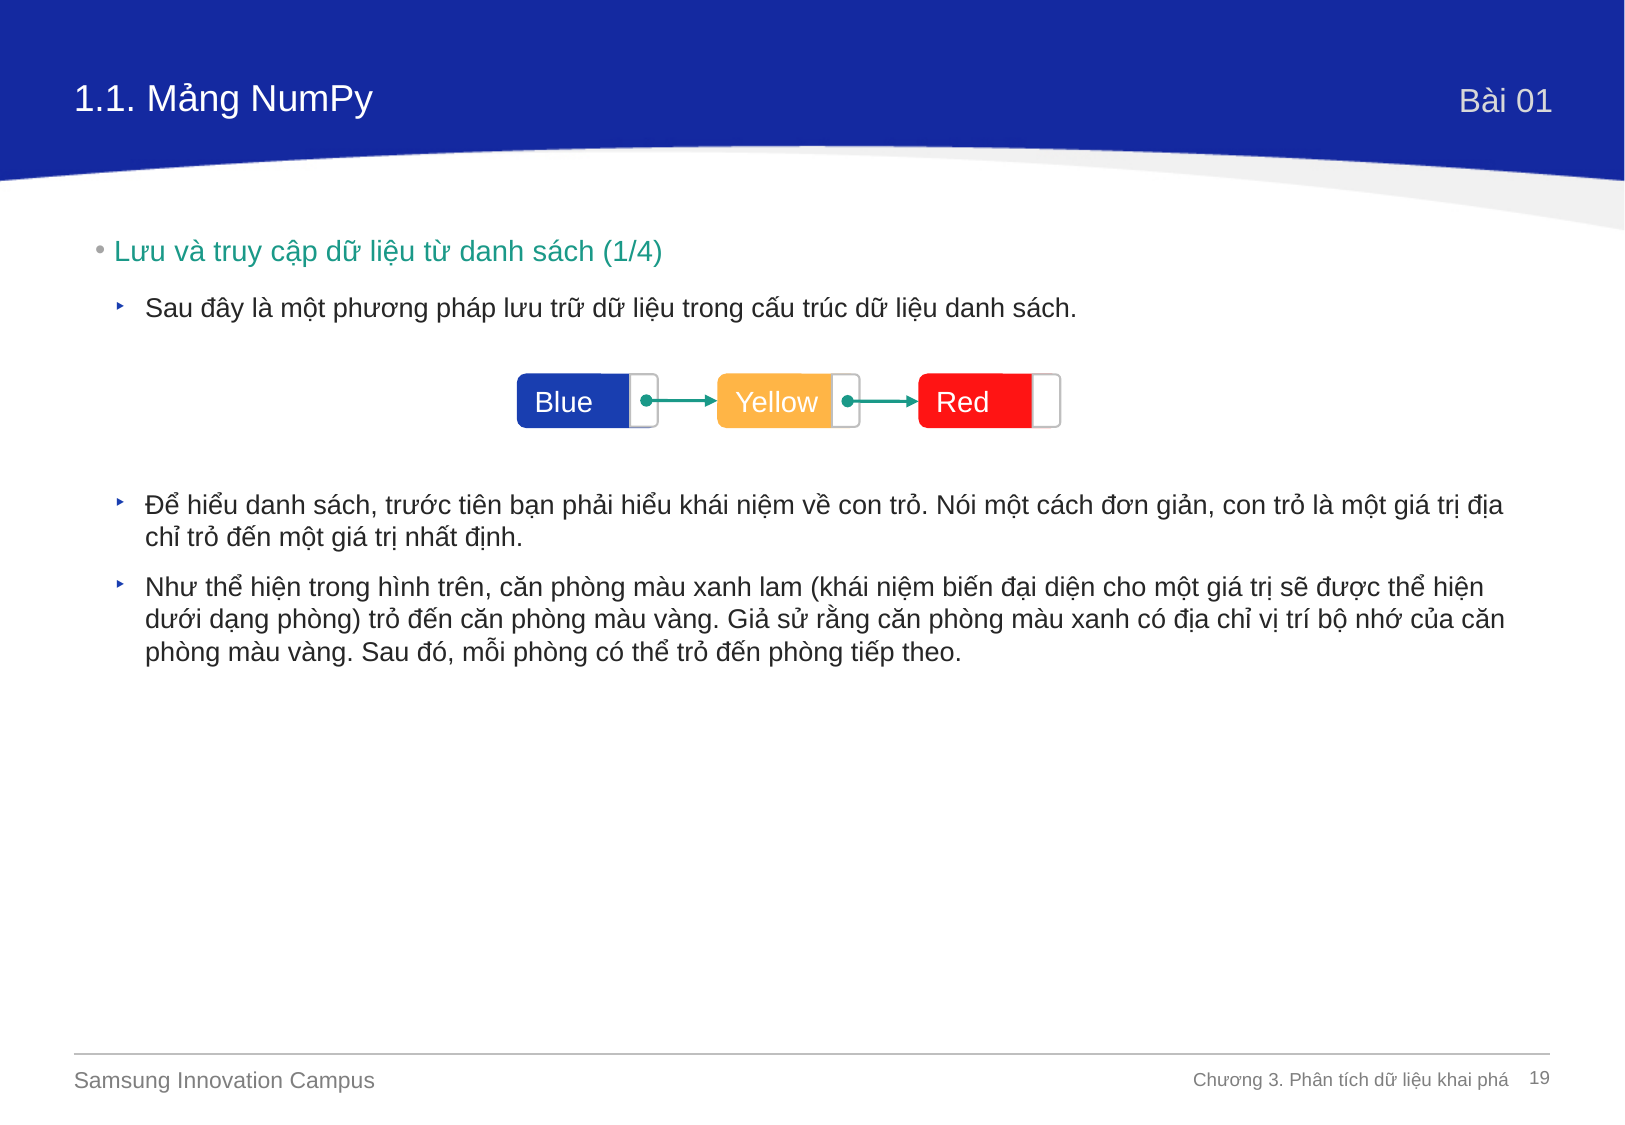

1.1. Mảng NumPy
Bài 01
Lưu và truy cập dữ liệu từ danh sách (1/4)
Sau đây là một phương pháp lưu trữ dữ liệu trong cấu trúc dữ liệu danh sách.

Để hiểu danh sách, trước tiên bạn phải hiểu khái niệm về con trỏ. Nói một cách đơn giản, con trỏ là một giá trị địa chỉ trỏ đến một giá trị nhất định.
Như thể hiện trong hình trên, căn phòng màu xanh lam (khái niệm biến đại diện cho một giá trị sẽ được thể hiện dưới dạng phòng) trỏ đến căn phòng màu vàng. Giả sử rằng căn phòng màu xanh có địa chỉ vị trí bộ nhớ của căn phòng màu vàng. Sau đó, mỗi phòng có thể trỏ đến phòng tiếp theo.
Blue
Yellow
Red